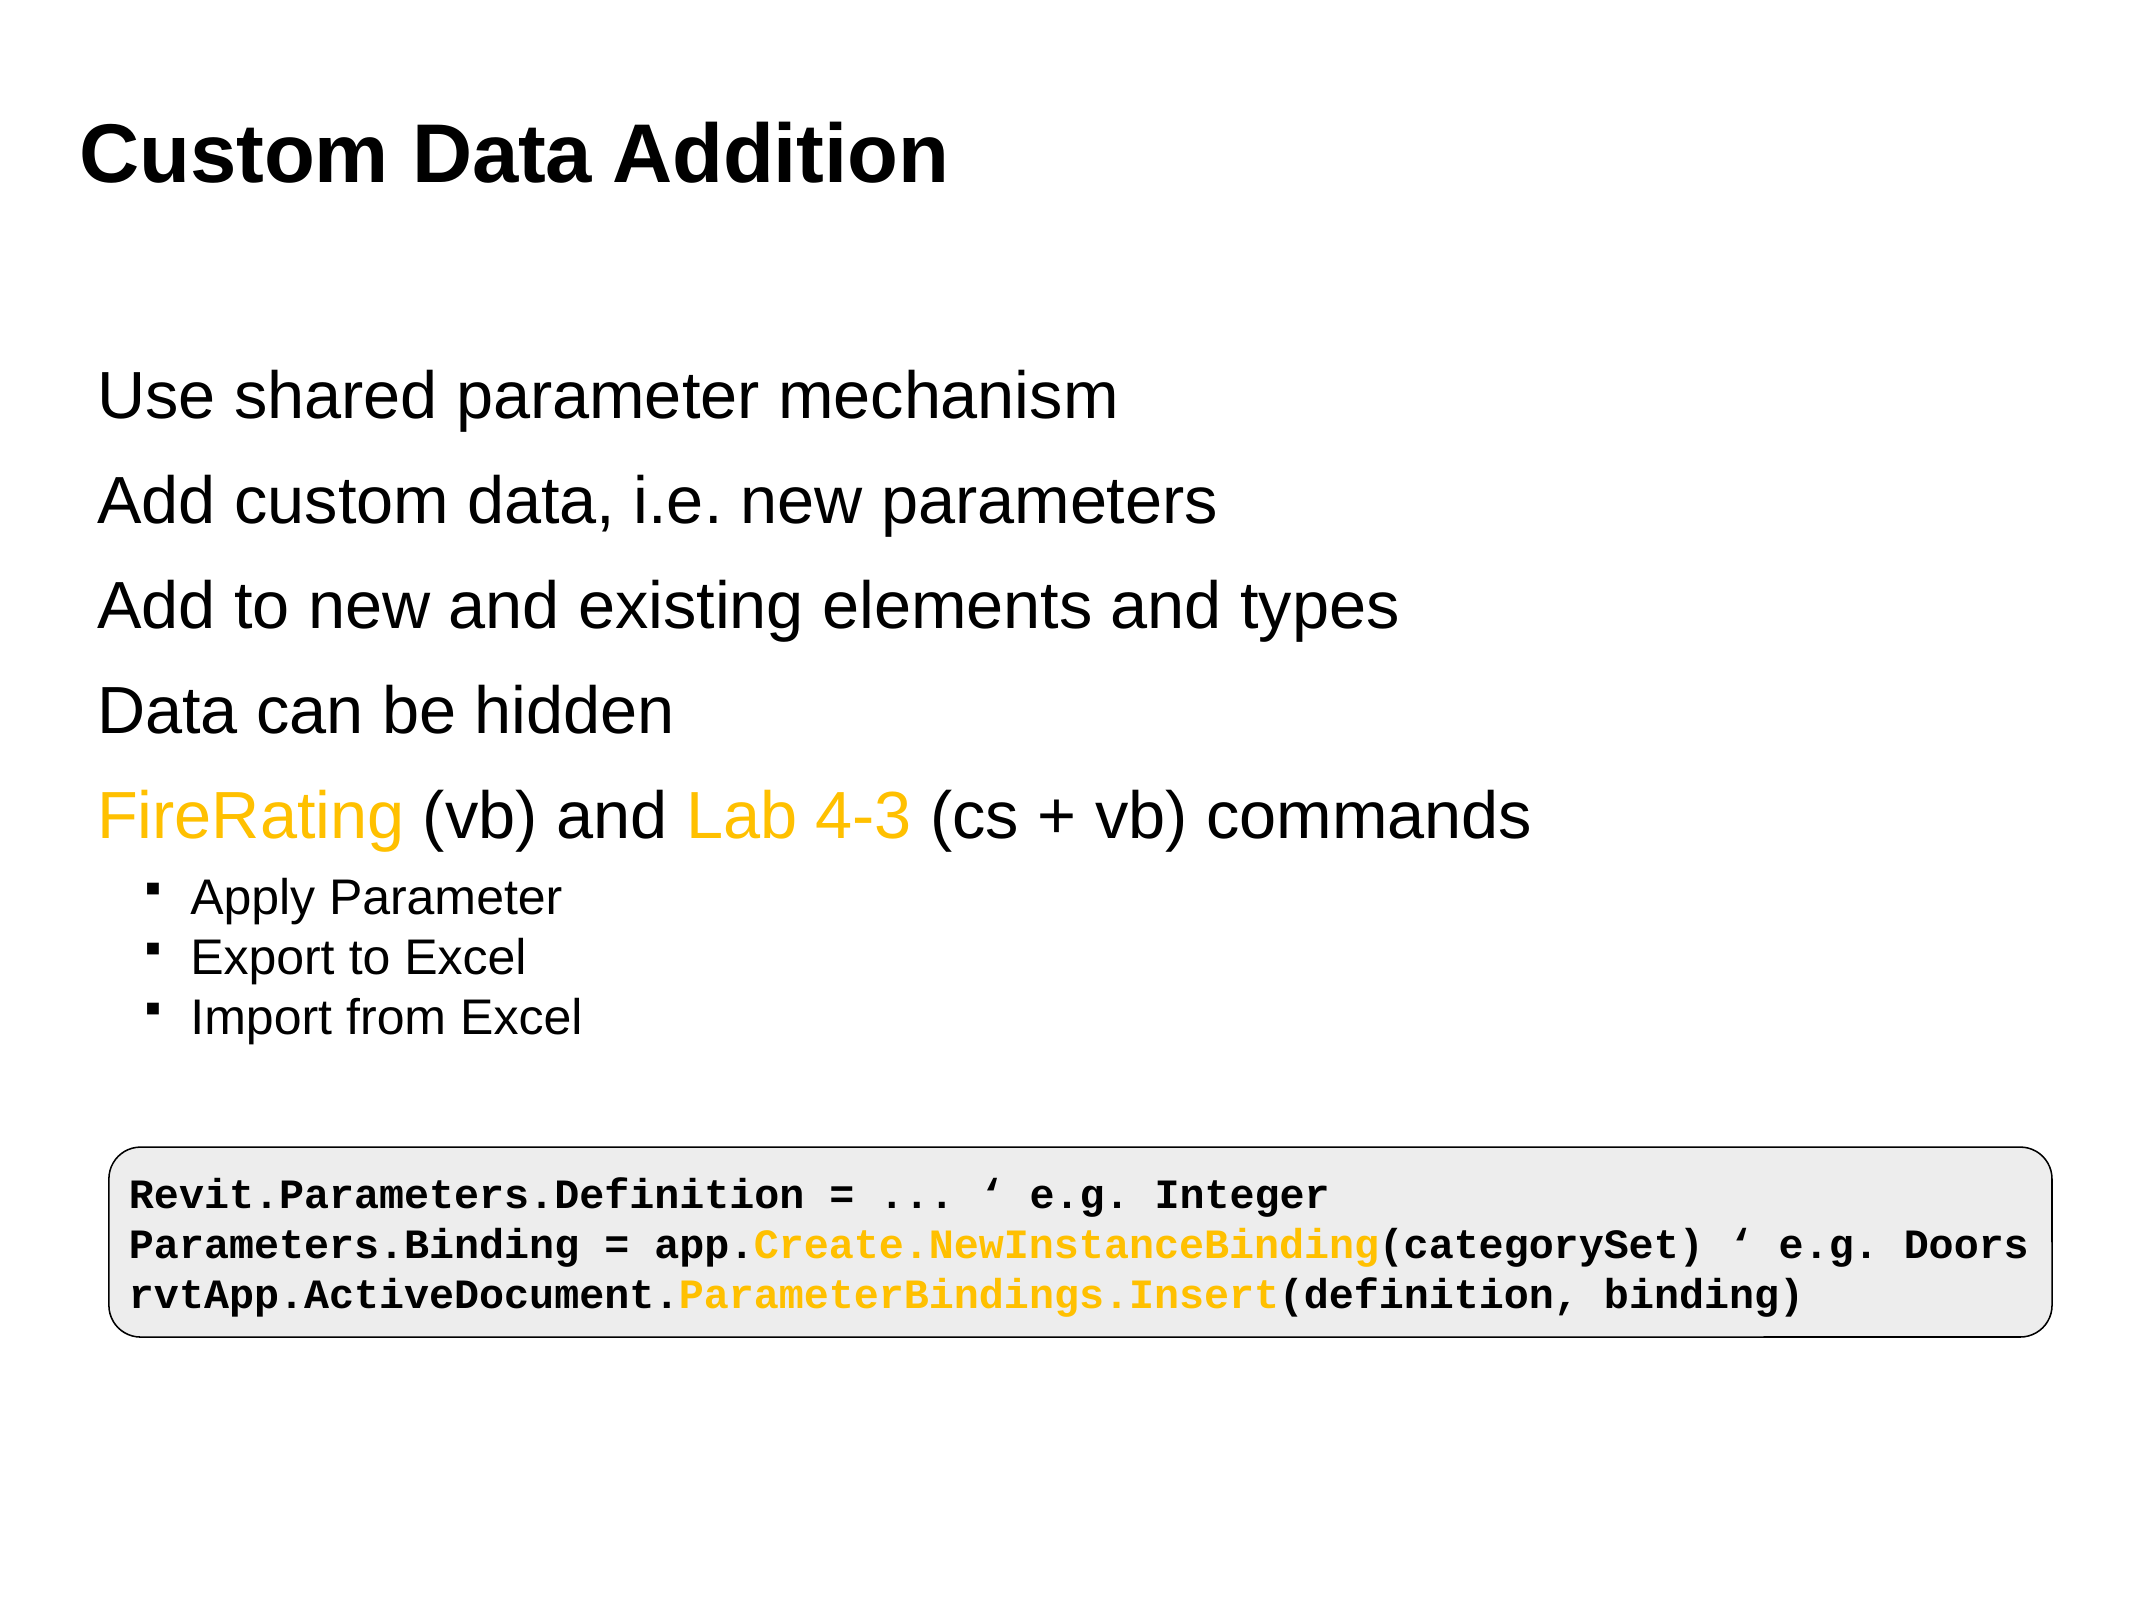

# Custom Data Addition
Use shared parameter mechanism
Add custom data, i.e. new parameters
Add to new and existing elements and types
Data can be hidden
FireRating (vb) and Lab 4-3 (cs + vb) commands
Apply Parameter
Export to Excel
Import from Excel
Revit.Parameters.Definition = ... ‘ e.g. Integer
Parameters.Binding = app.Create.NewInstanceBinding(categorySet) ‘ e.g. Doors
rvtApp.ActiveDocument.ParameterBindings.Insert(definition, binding)